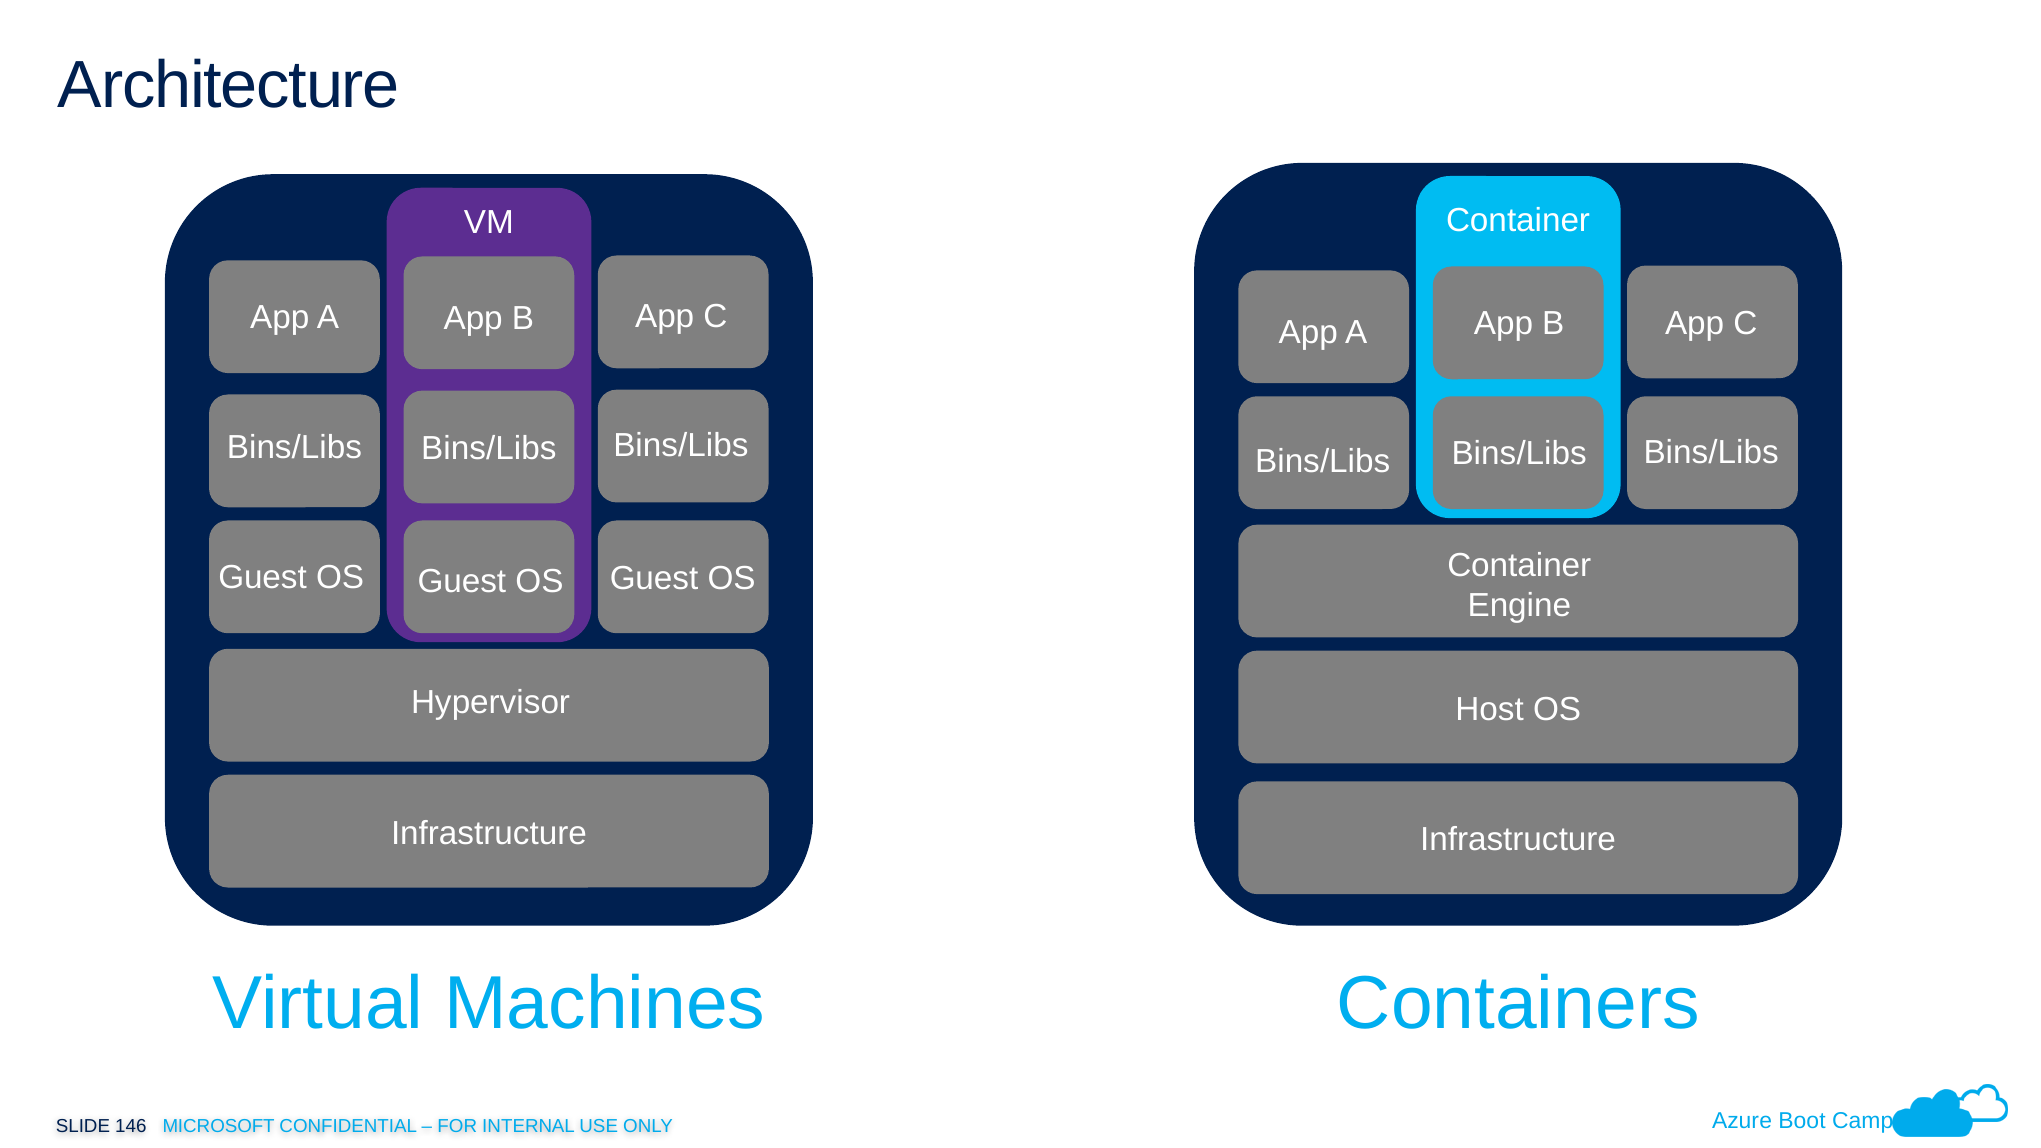

# Architecture

Container

App C
App B
App A

Bins/Libs
Bins/Libs
Bins/Libs

Container Engine

Host OS

Infrastructure

VM

App C
App A
App B

Bins/Libs
Bins/Libs
Bins/Libs

Guest OS
Guest OS

Hypervisor

Infrastructure
Guest OS
Virtual Machines
Containers